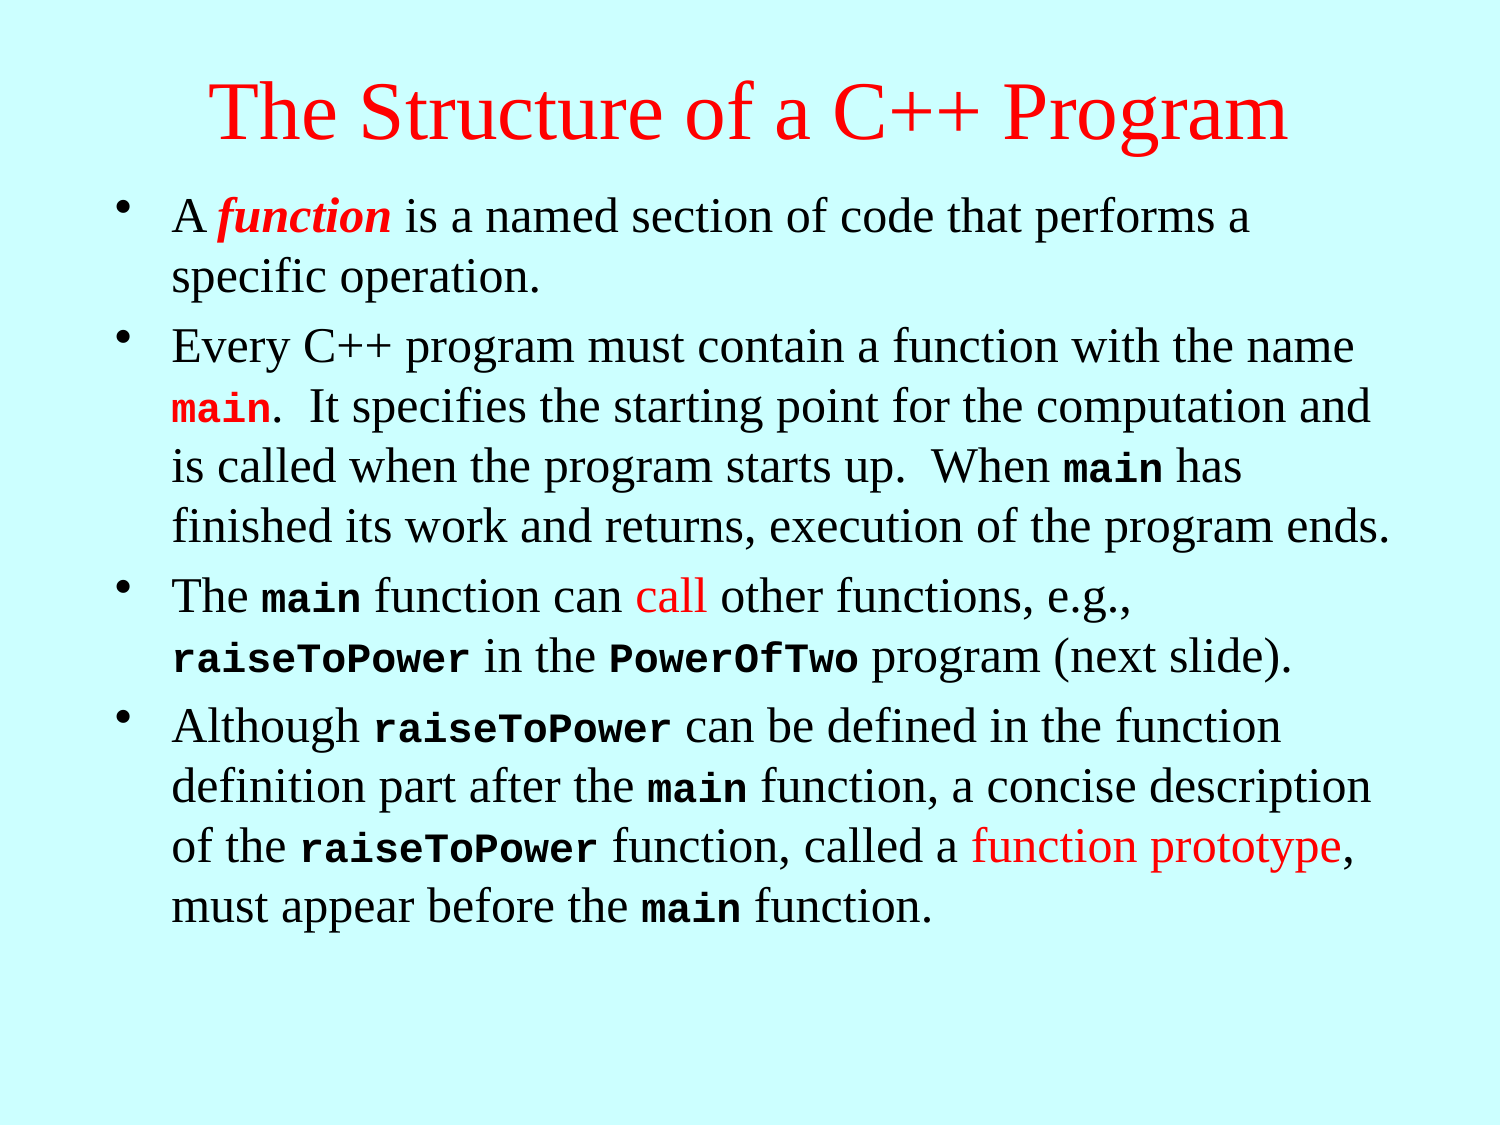

# The Structure of a C++ Program
A function is a named section of code that performs a specific operation.
Every C++ program must contain a function with the name main.  It specifies the starting point for the computation and is called when the program starts up.  When main has finished its work and returns, execution of the program ends.
The main function can call other functions, e.g.,  raiseToPower in the PowerOfTwo program (next slide).
Although raiseToPower can be defined in the function definition part after the main function, a concise description of the raiseToPower function, called a function prototype, must appear before the main function.